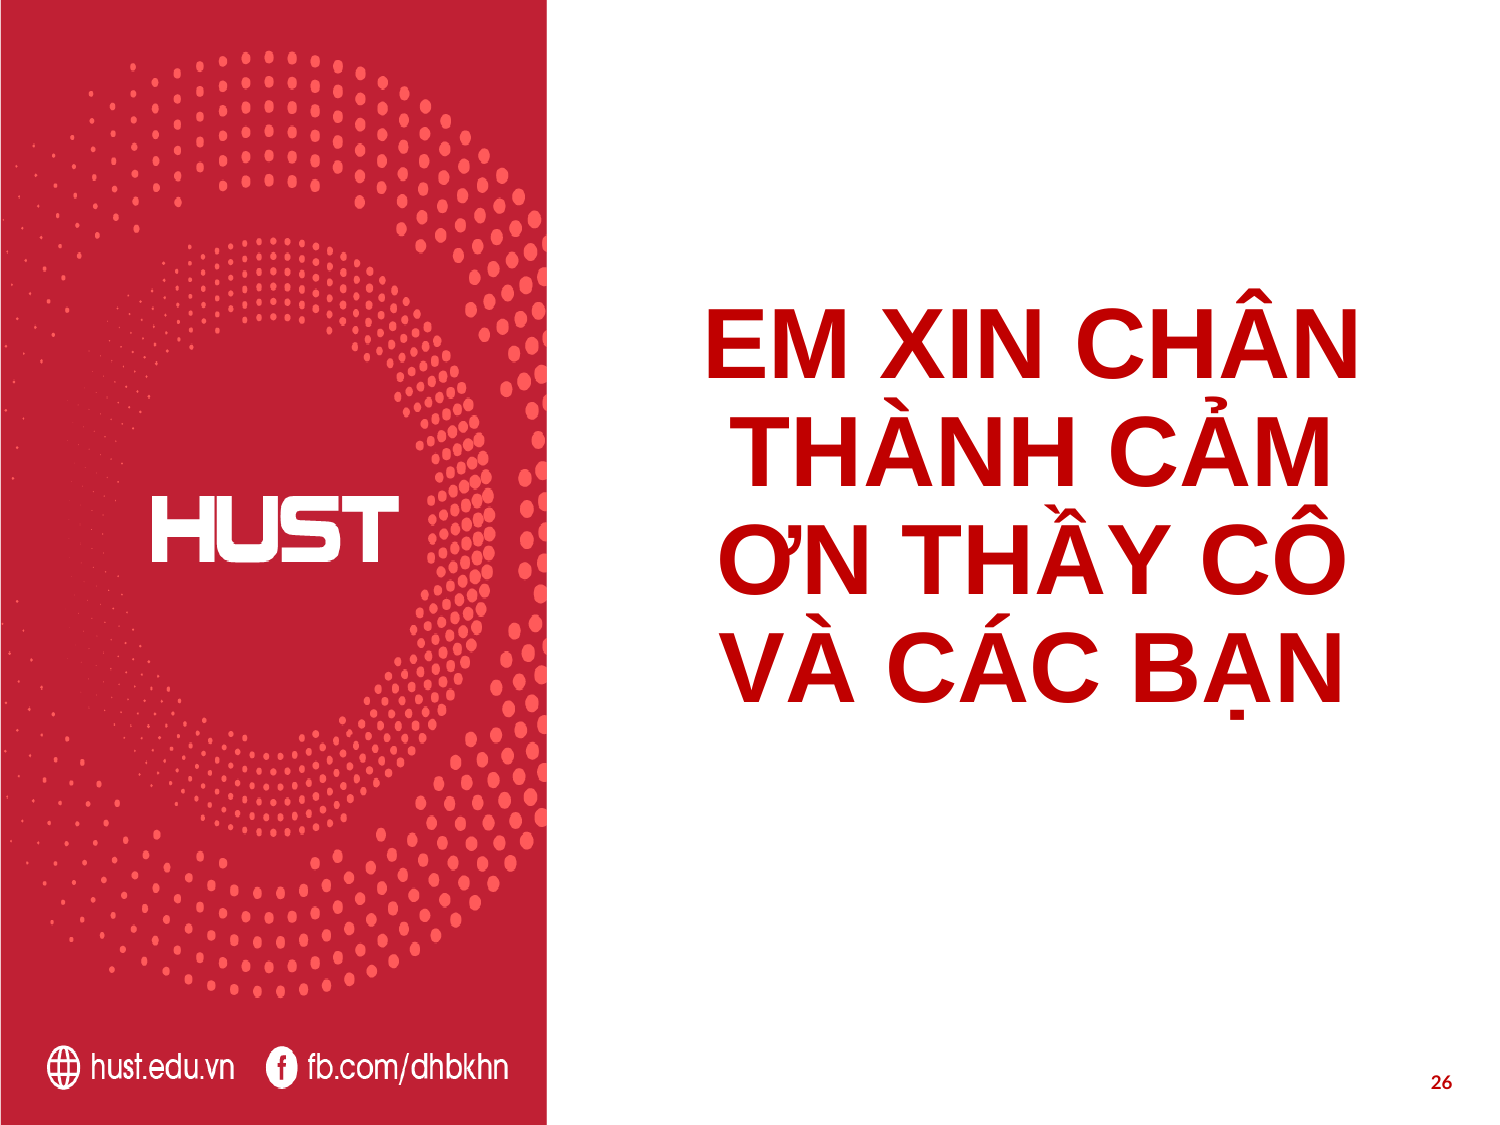

EM XIN CHÂN THÀNH CẢM ƠN THẦY CÔ VÀ CÁC BẠN
26